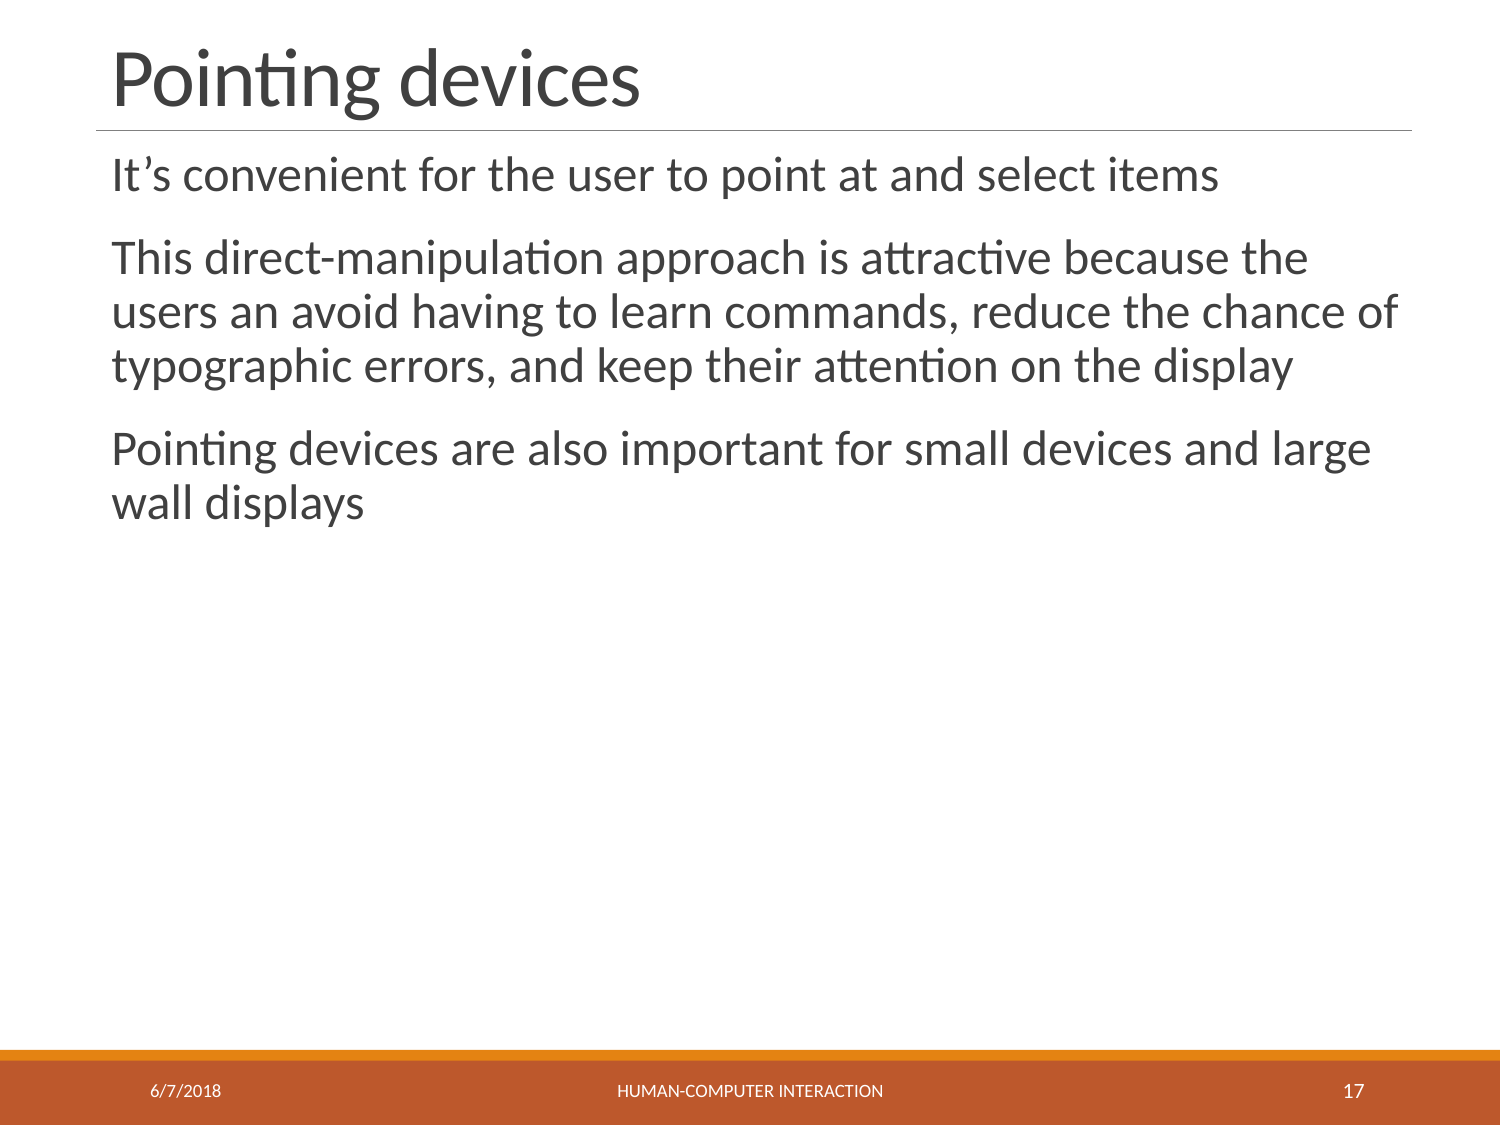

# Pointing devices
It’s convenient for the user to point at and select items
This direct-manipulation approach is attractive because the users an avoid having to learn commands, reduce the chance of typographic errors, and keep their attention on the display
Pointing devices are also important for small devices and large wall displays
6/7/2018
Human-computer interaction
17